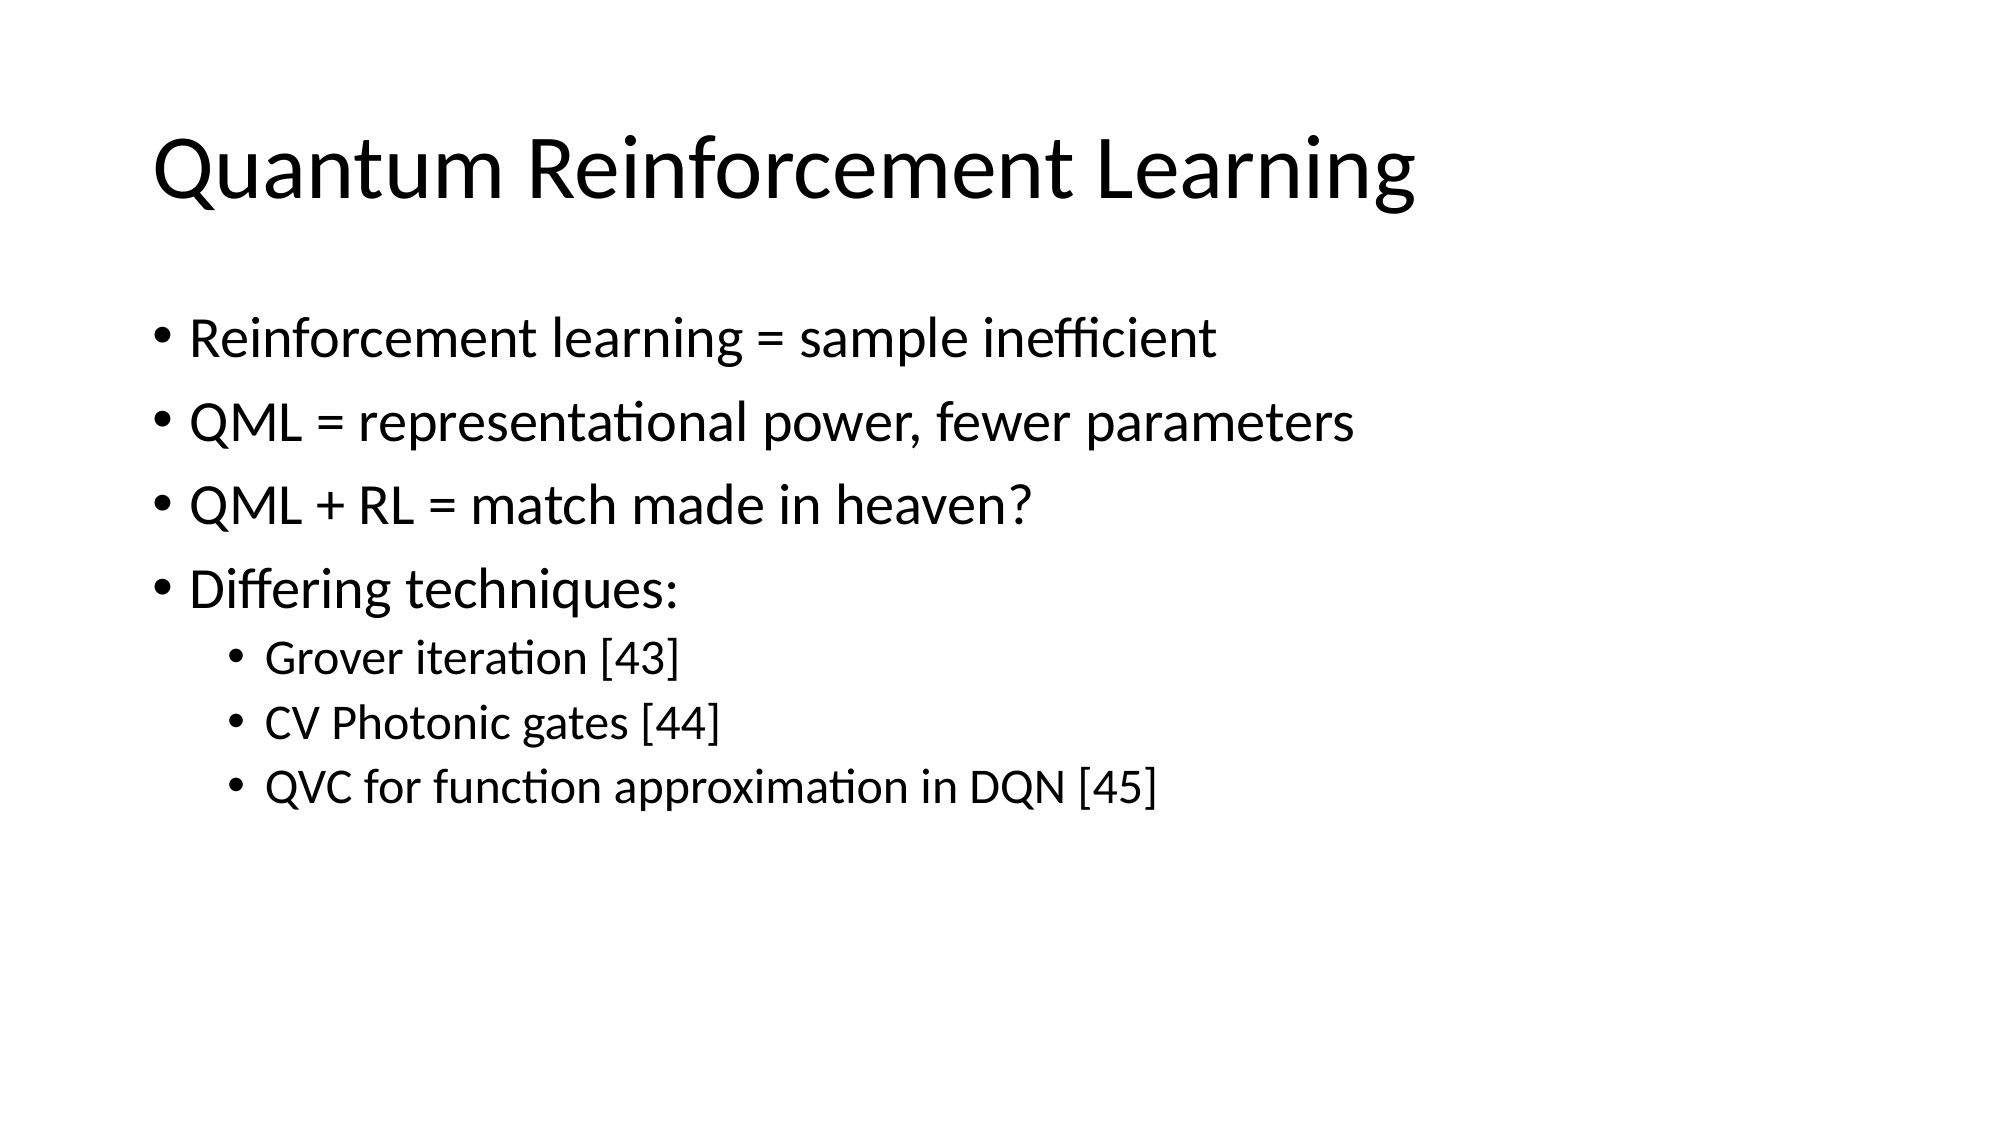

# Quantum Reinforcement Learning
Reinforcement learning = sample inefficient
QML = representational power, fewer parameters
QML + RL = match made in heaven?
Differing techniques:
Grover iteration [43]
CV Photonic gates [44]
QVC for function approximation in DQN [45]